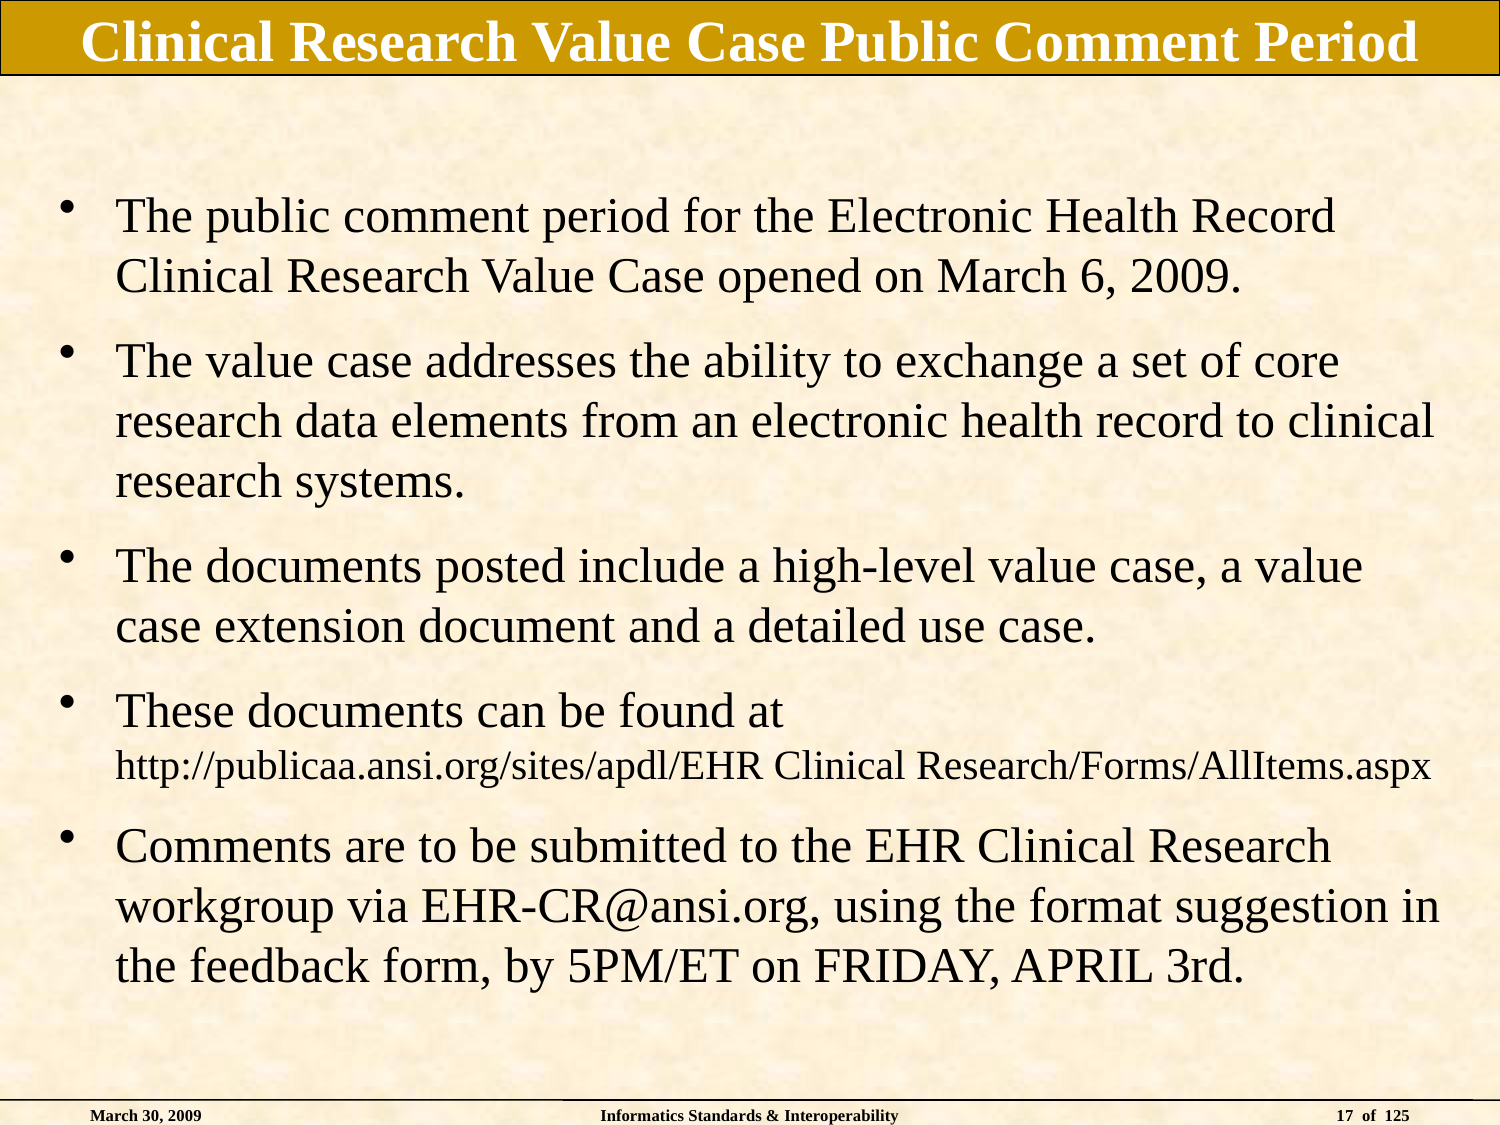

# Clinical Research Value Case Public Comment Period
The public comment period for the Electronic Health Record Clinical Research Value Case opened on March 6, 2009.
The value case addresses the ability to exchange a set of core research data elements from an electronic health record to clinical research systems.
The documents posted include a high-level value case, a value case extension document and a detailed use case.
These documents can be found at
http://publicaa.ansi.org/sites/apdl/EHR Clinical Research/Forms/AllItems.aspx
Comments are to be submitted to the EHR Clinical Research workgroup via EHR-CR@ansi.org, using the format suggestion in the feedback form, by 5PM/ET on FRIDAY, APRIL 3rd.
March 30, 2009
Informatics Standards & Interoperability
17  of  125